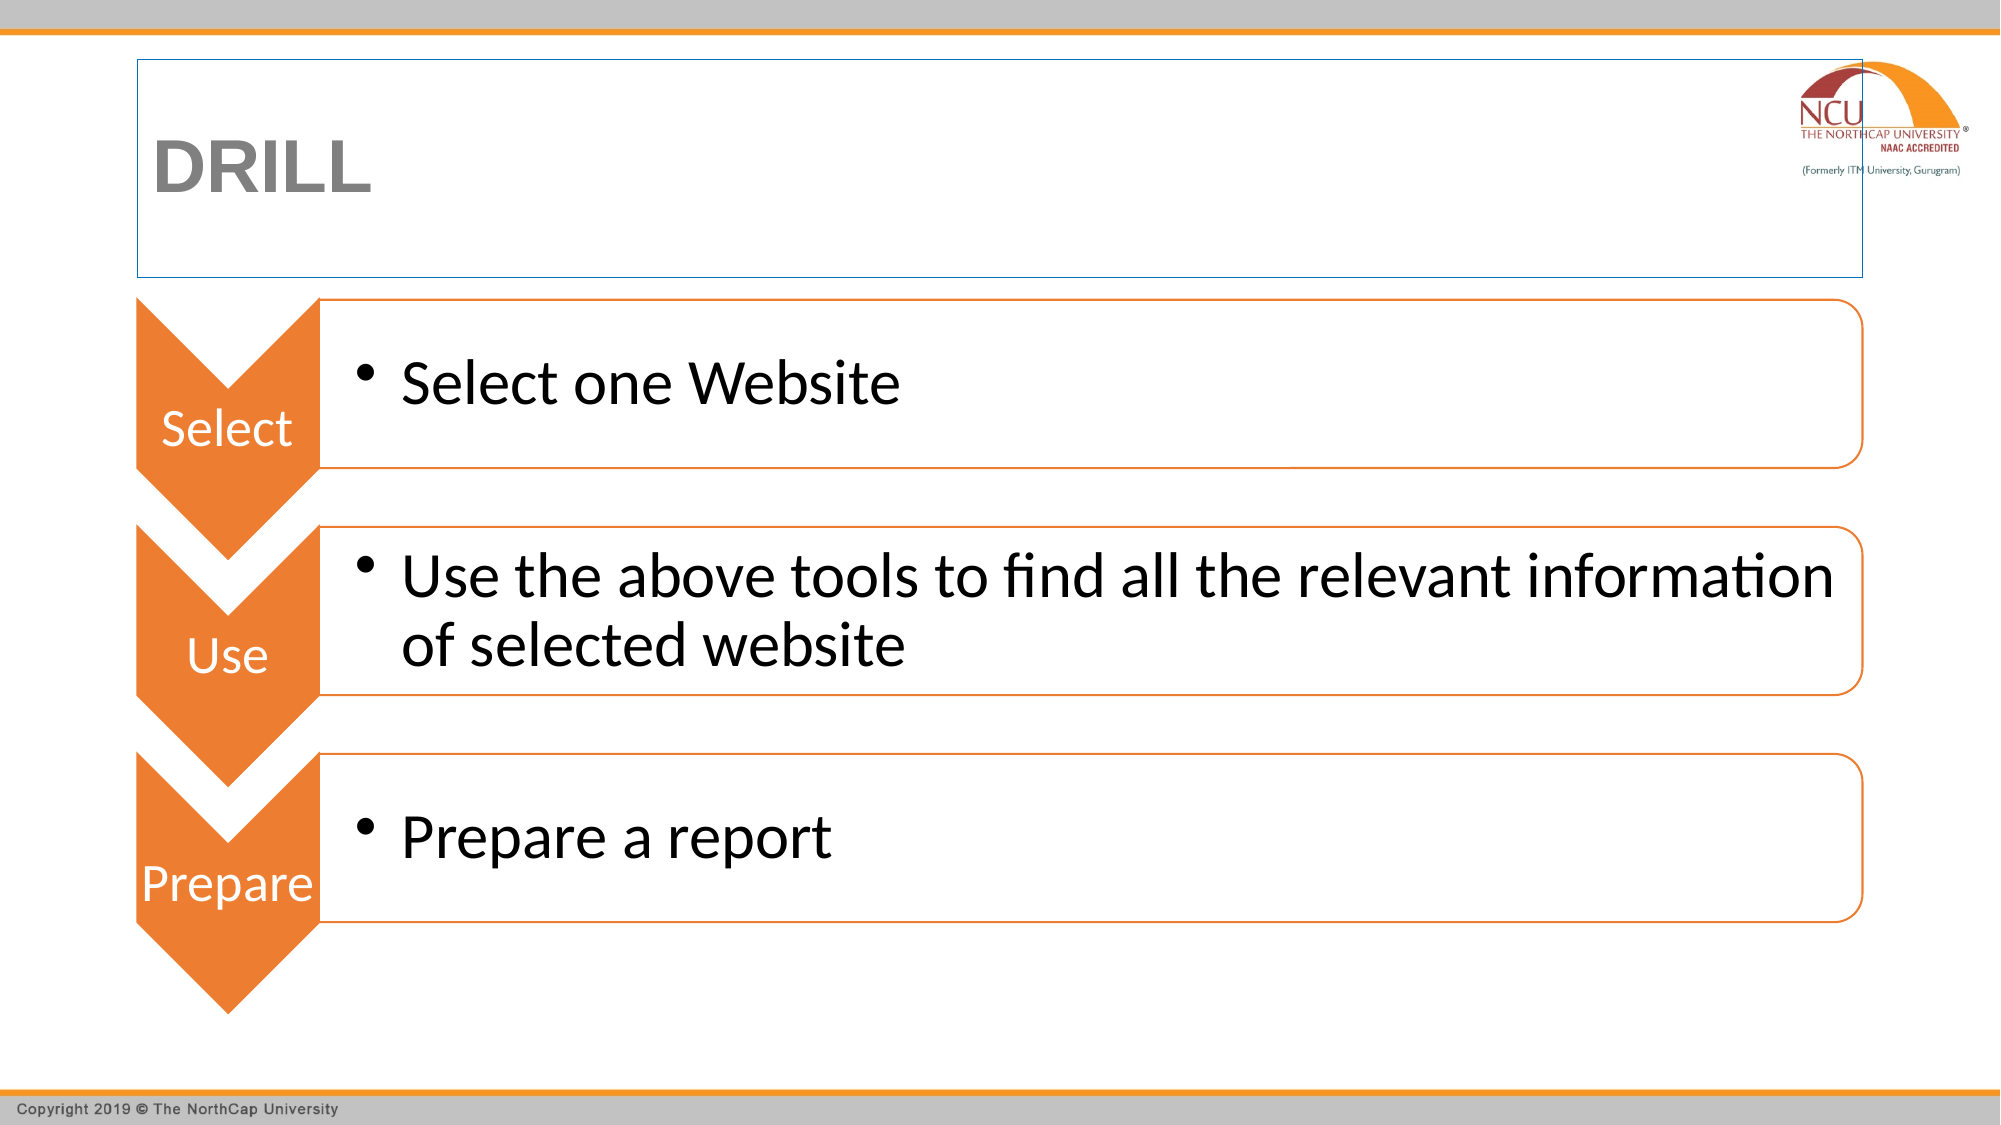

# DRILL
Select
Select one Website
Use
Use the above tools to find all the relevant information of selected website
Prepare
Prepare a report